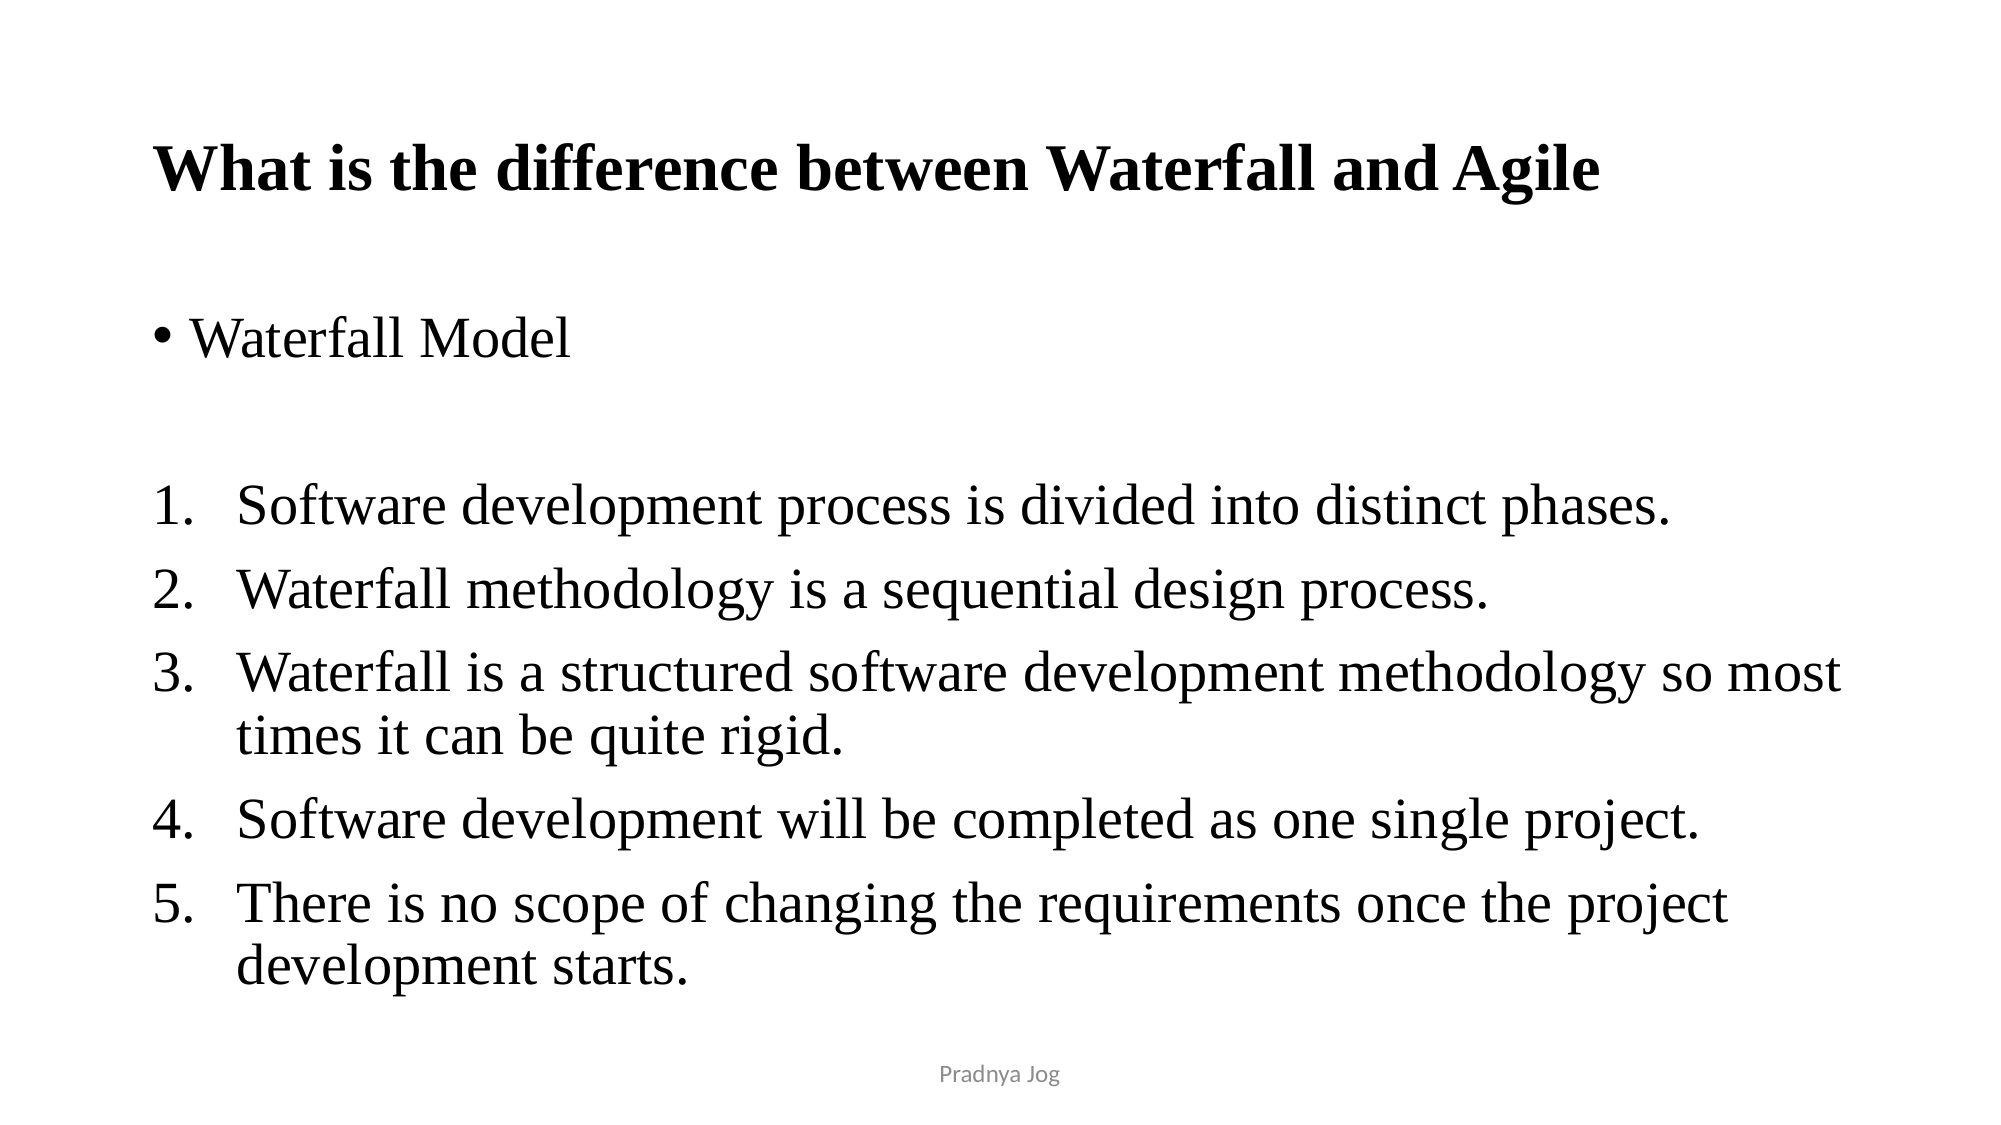

# What is the difference between Waterfall and Agile
Waterfall Model

Software development process is divided into distinct phases.
Waterfall methodology is a sequential design process.
Waterfall is a structured software development methodology so most times it can be quite rigid.
Software development will be completed as one single project.
There is no scope of changing the requirements once the project development starts.

Pradnya Jog